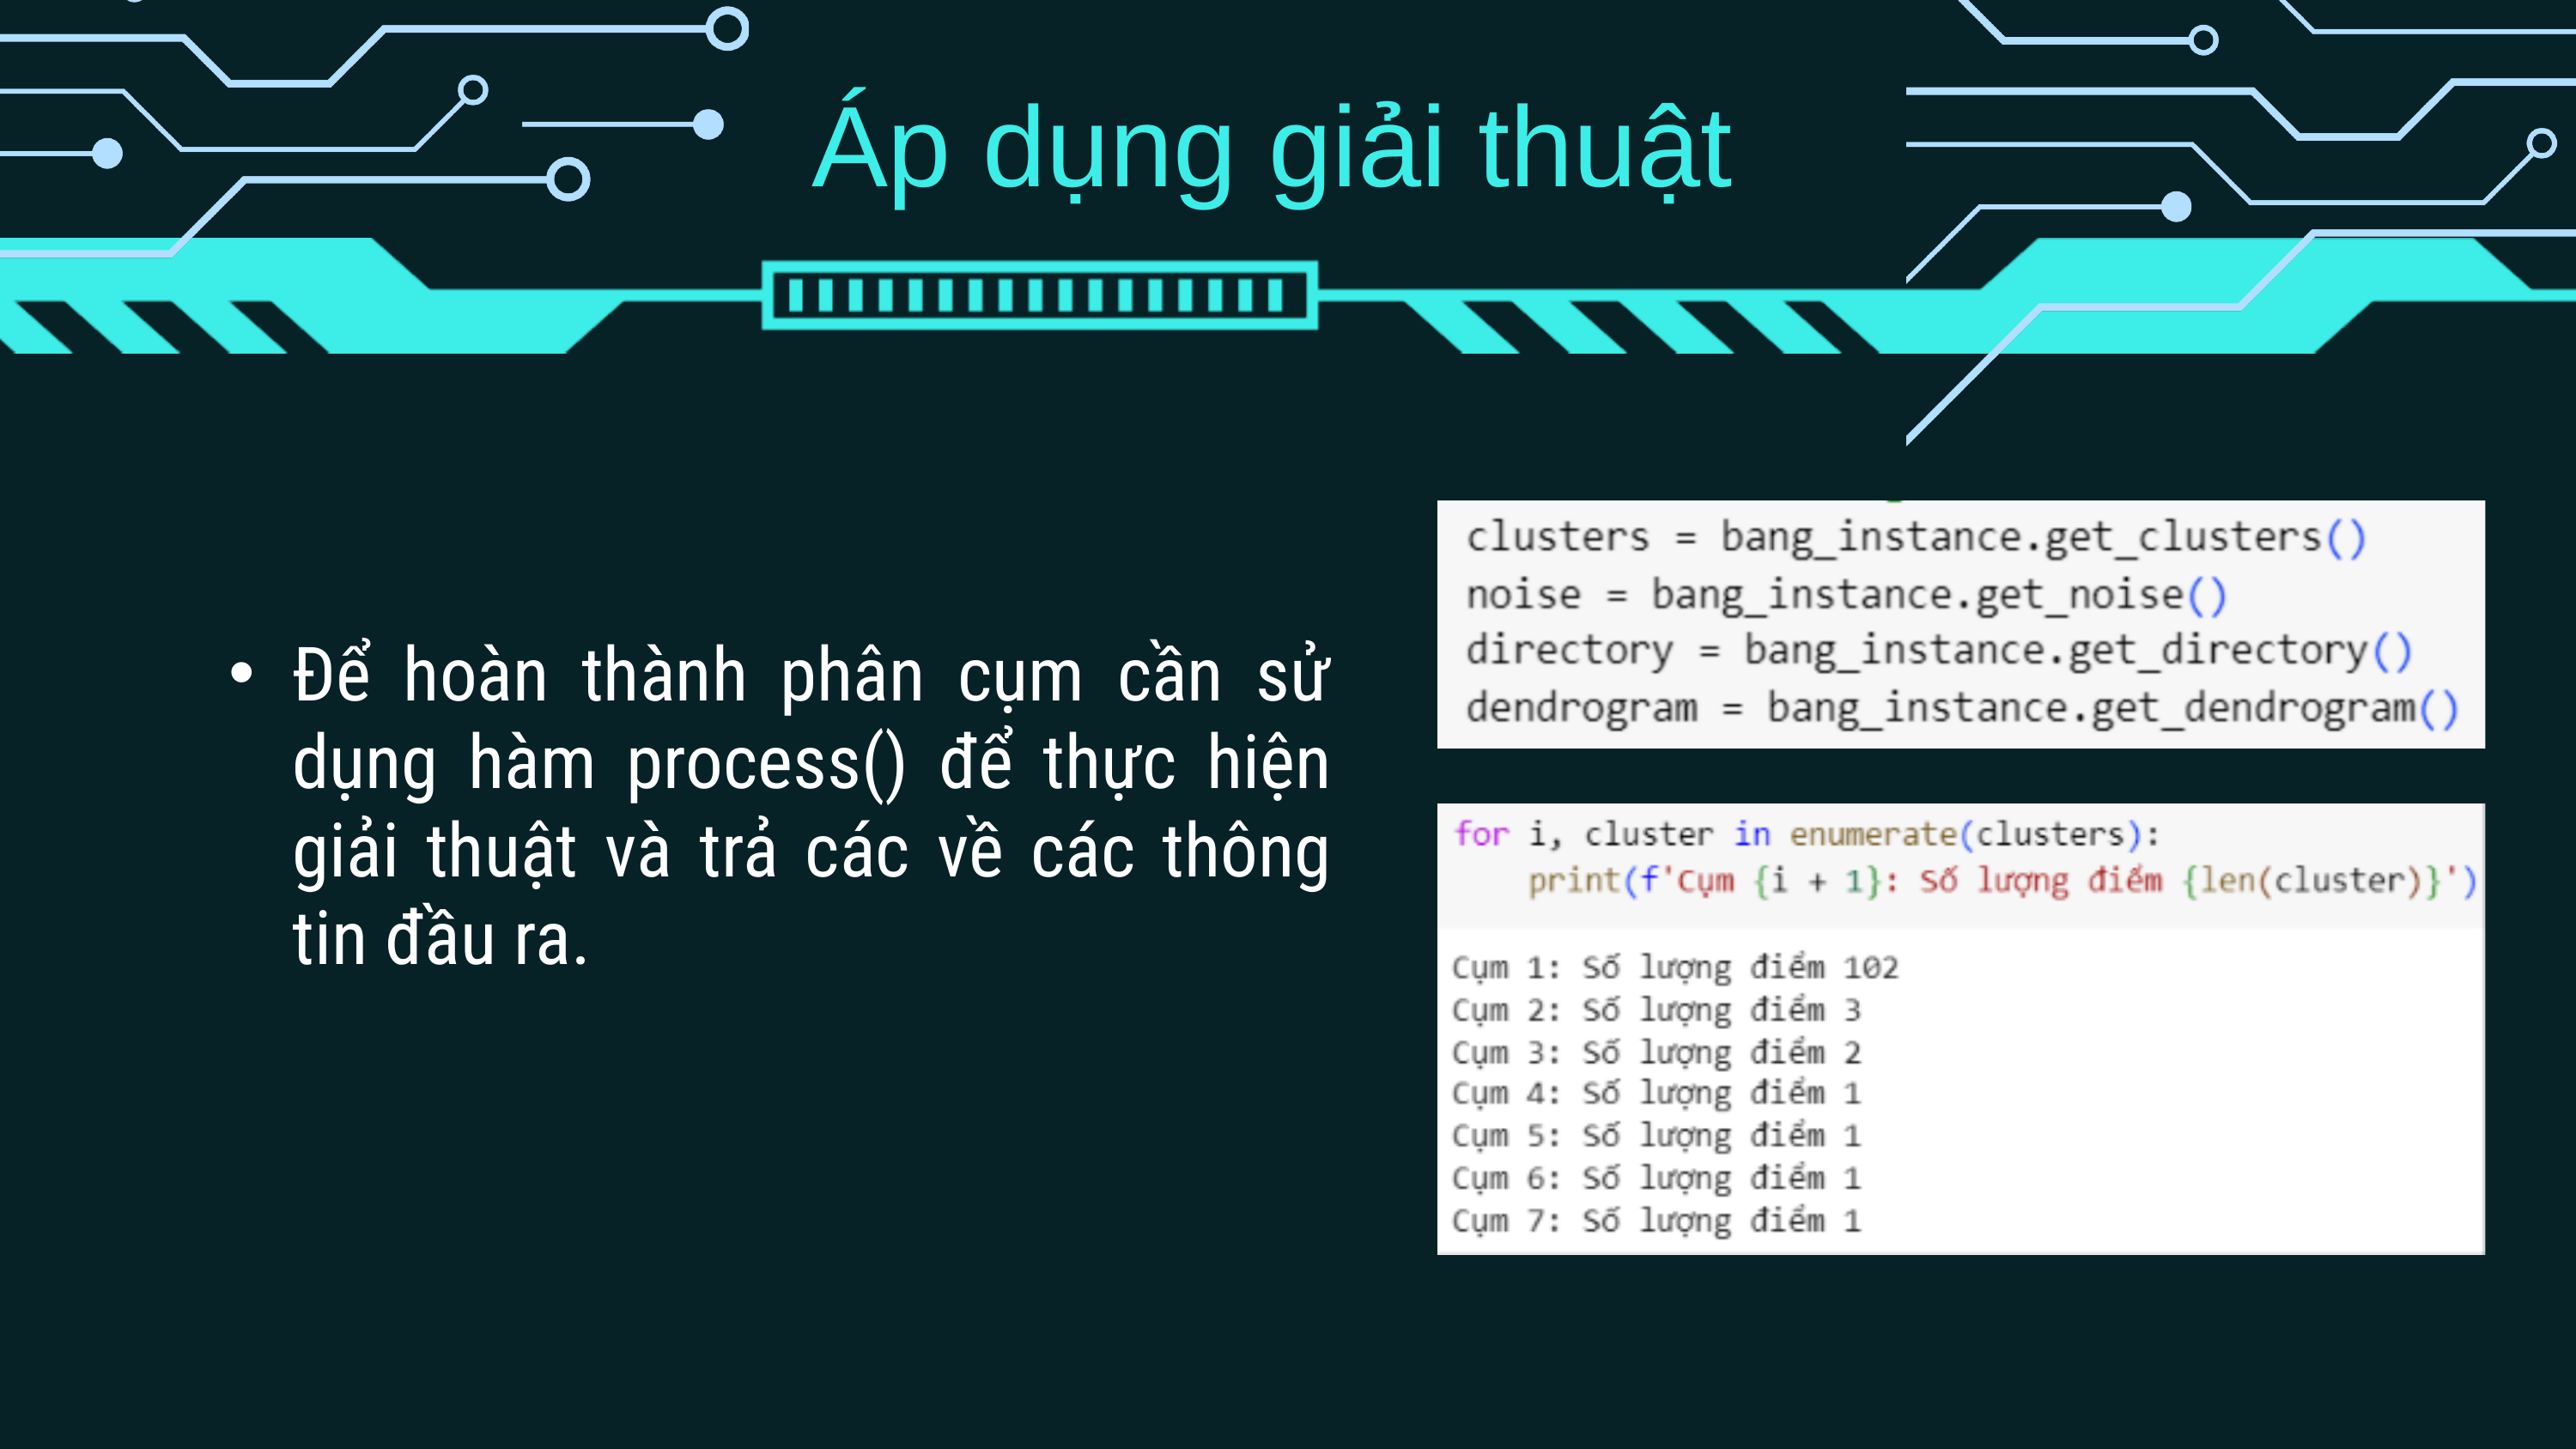

Áp dụng giải thuật

Để hoàn thành phân cụm cần sử dụng hàm process() để thực hiện giải thuật và trả các về các thông tin đầu ra.